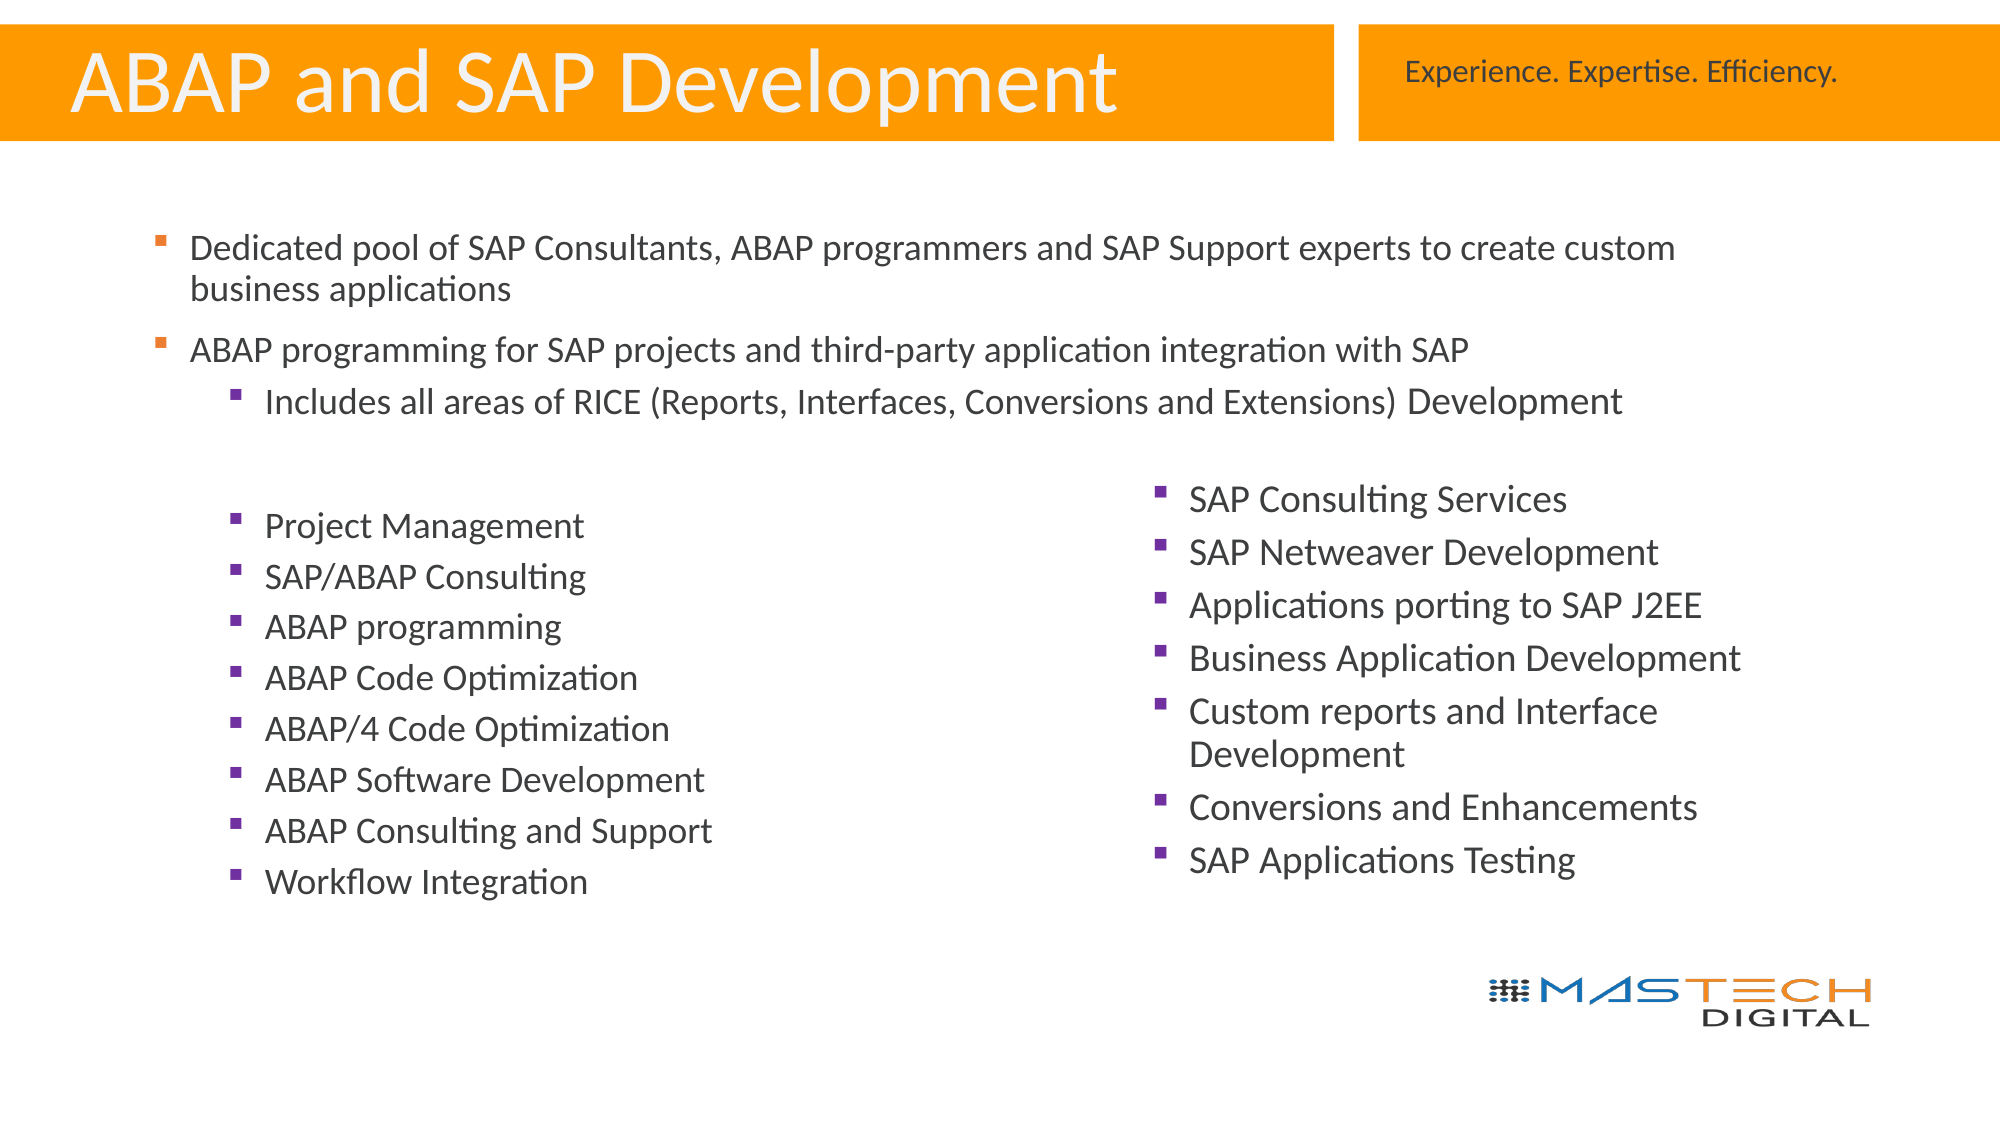

# ABAP and SAP Development
Experience. Expertise. Efficiency.
Dedicated pool of SAP Consultants, ABAP programmers and SAP Support experts to create custom business applications
ABAP programming for SAP projects and third-party application integration with SAP
Includes all areas of RICE (Reports, Interfaces, Conversions and Extensions) Development

Project Management
SAP/ABAP Consulting
ABAP programming
ABAP Code Optimization
ABAP/4 Code Optimization
ABAP Software Development
ABAP Consulting and Support
Workflow Integration

SAP Consulting Services
SAP Netweaver Development
Applications porting to SAP J2EE
Business Application Development
Custom reports and Interface Development
Conversions and Enhancements
SAP Applications Testing